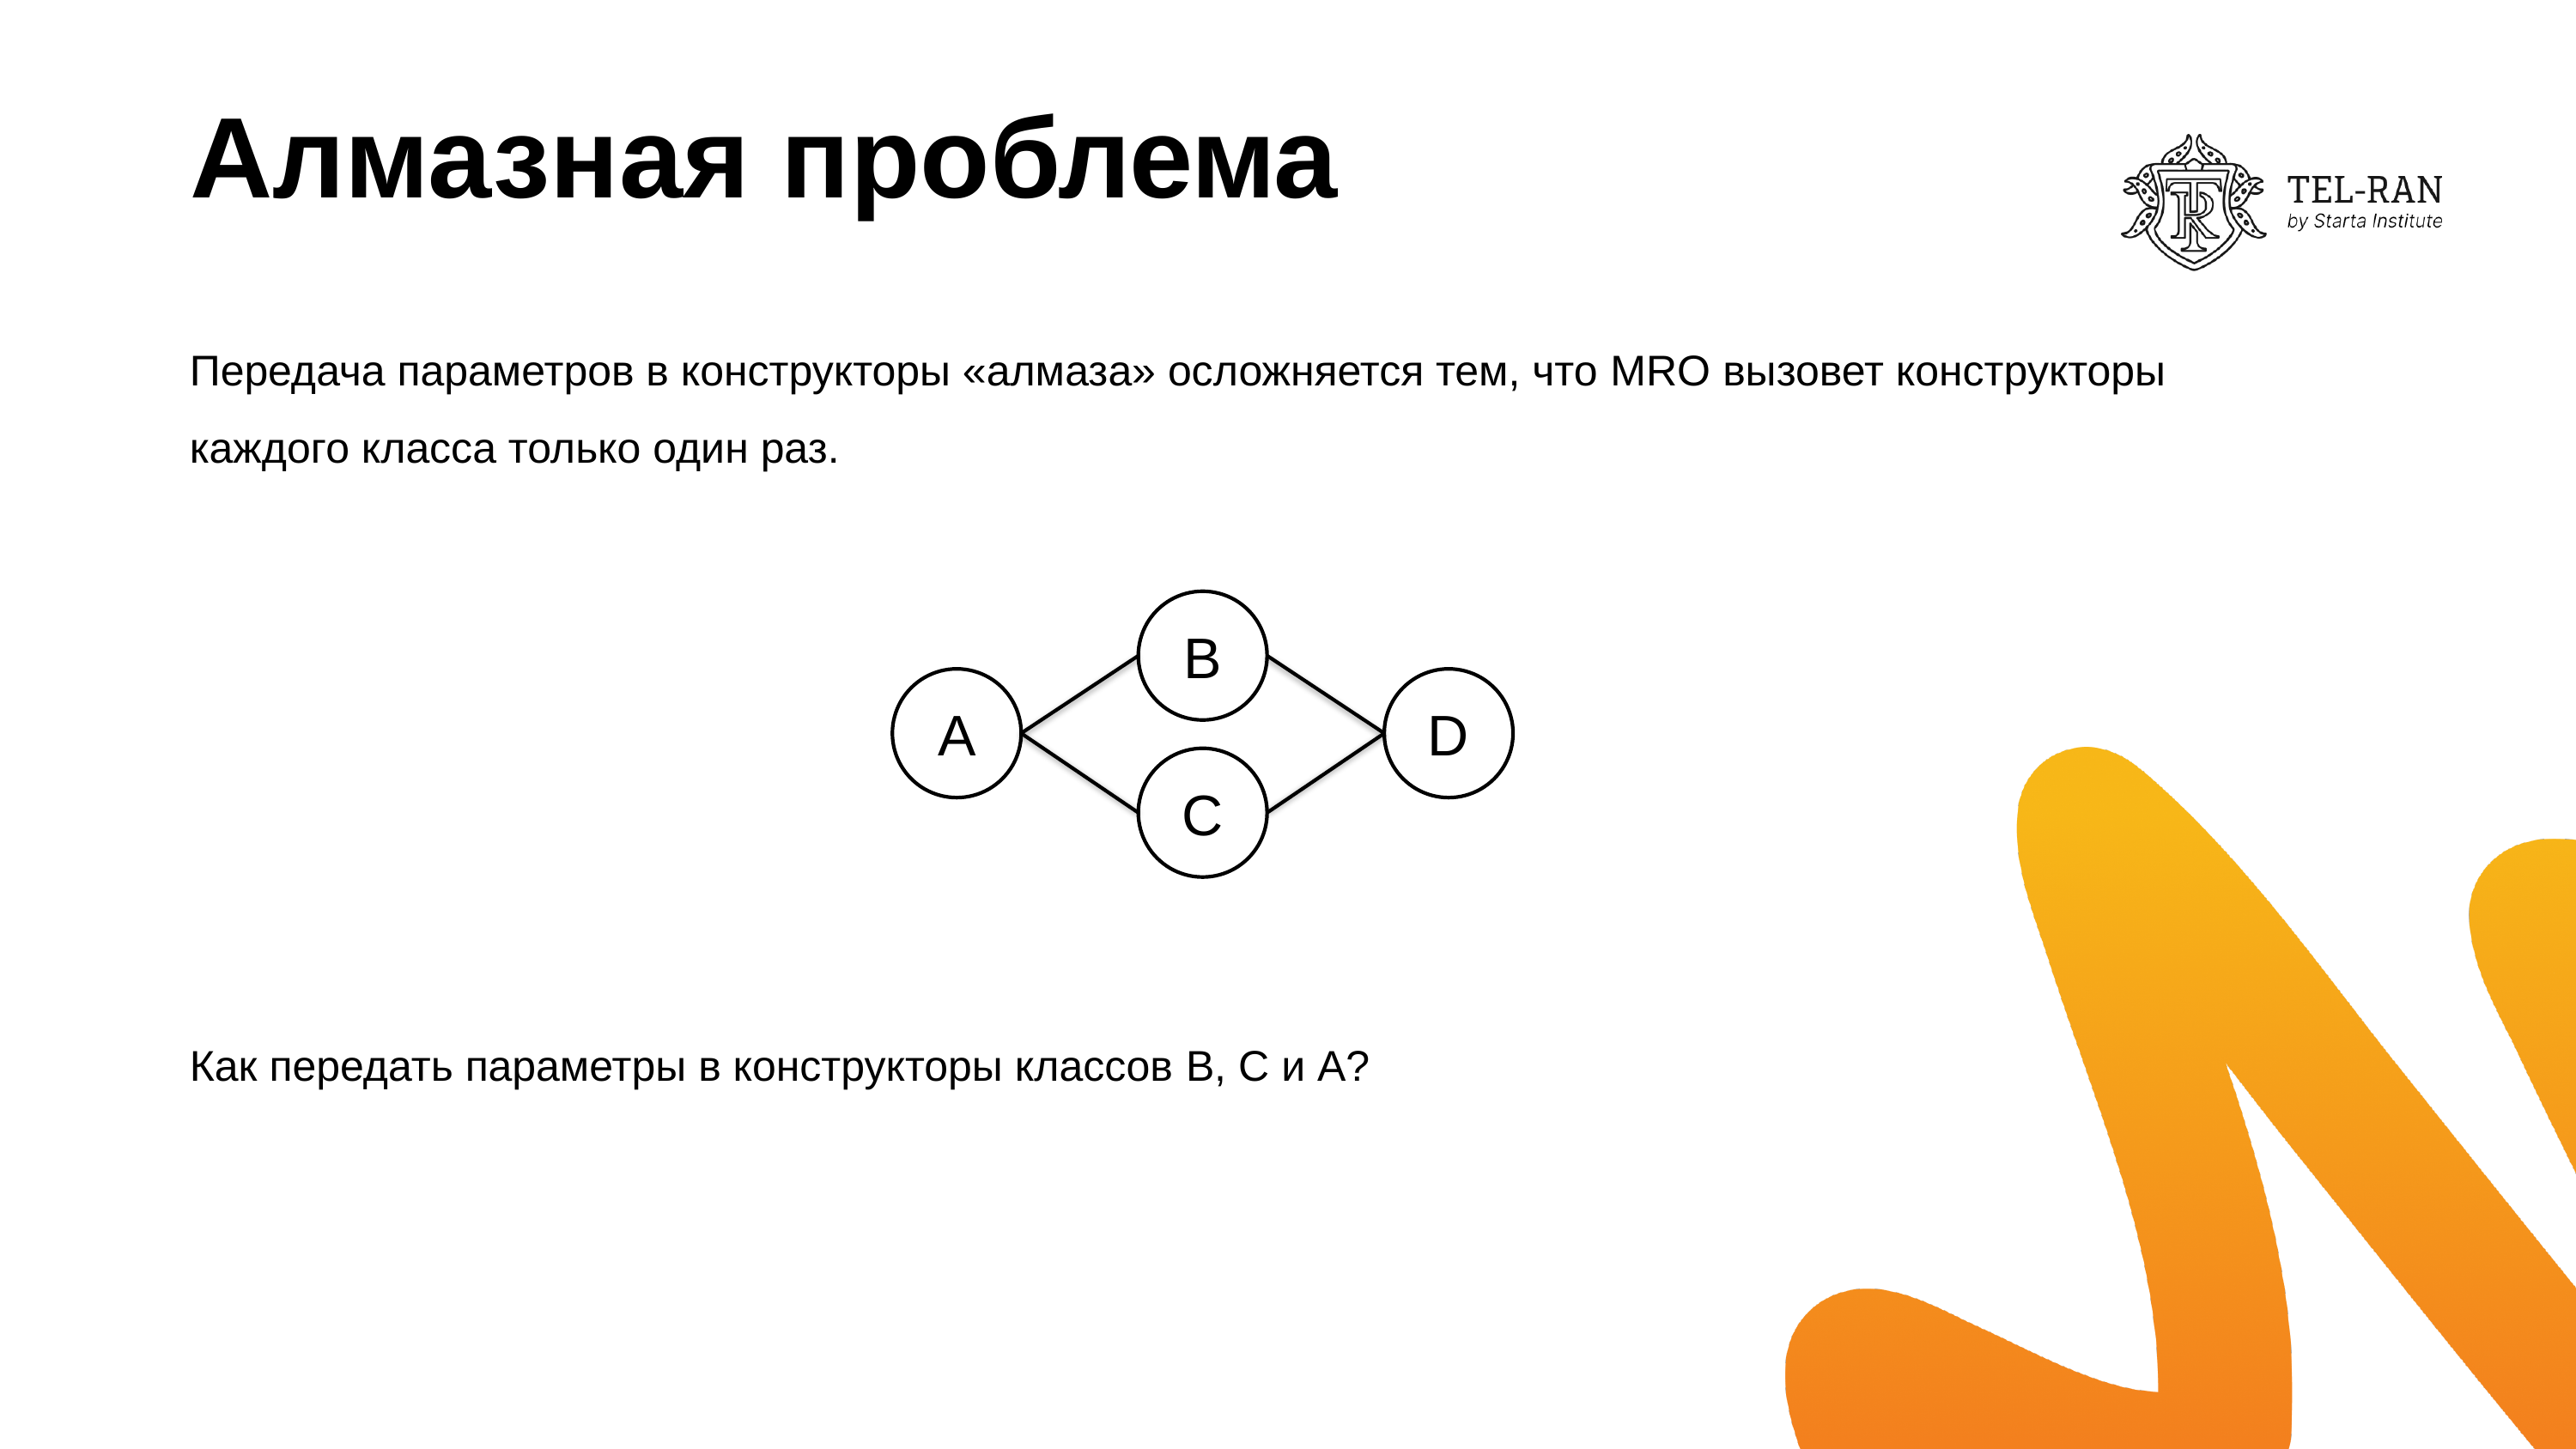

# Алмазная проблема
Передача параметров в конструкторы «алмаза» осложняется тем, что MRO вызовет конструкторы каждого класса только один раз.

Как передать параметры в конструкторы классов B, C и А?
В
А
D
С